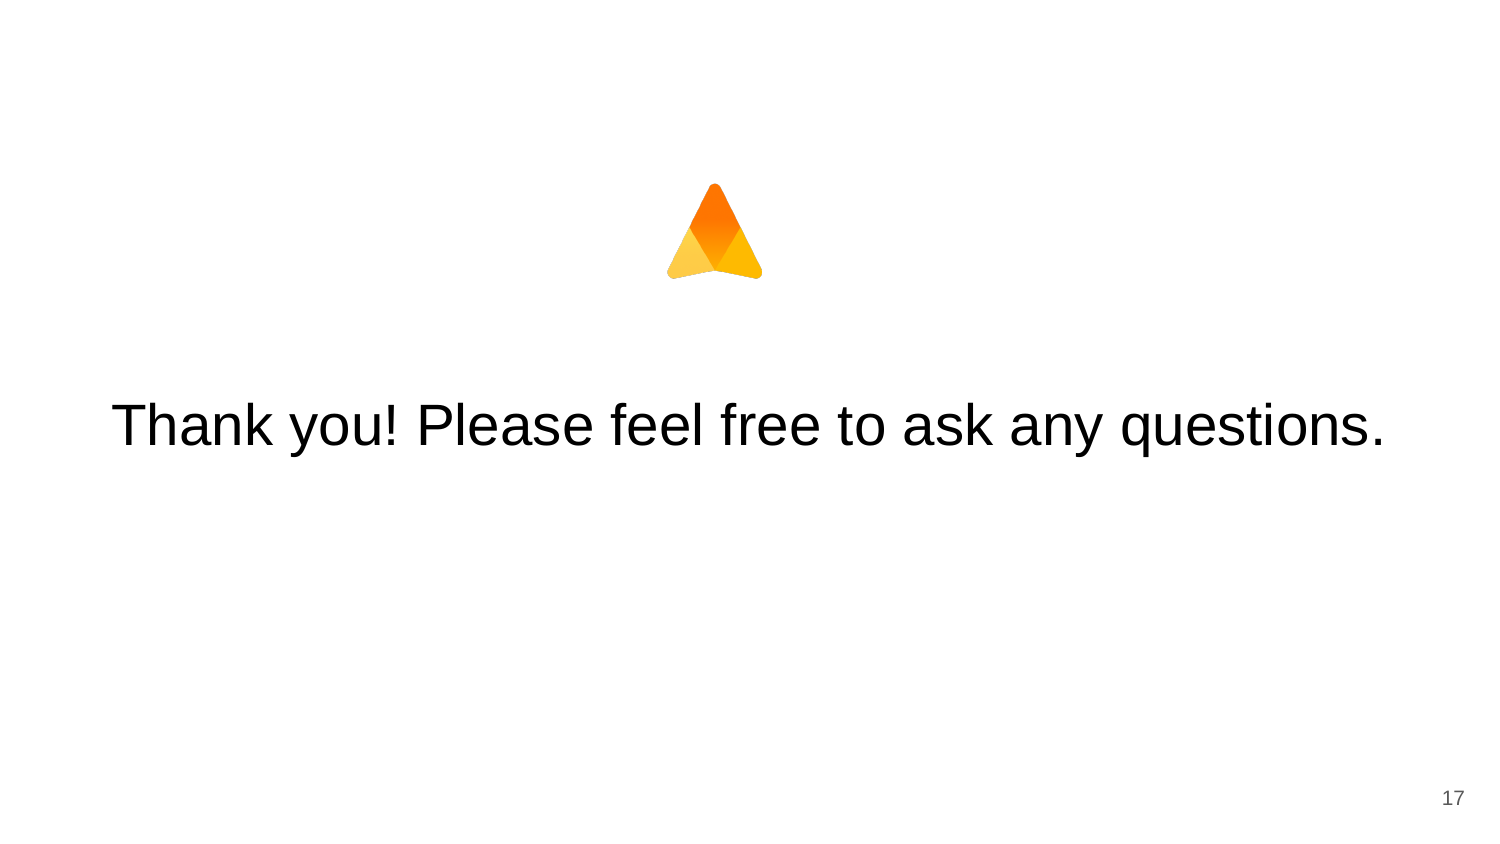

# Thank you! Please feel free to ask any questions.
17